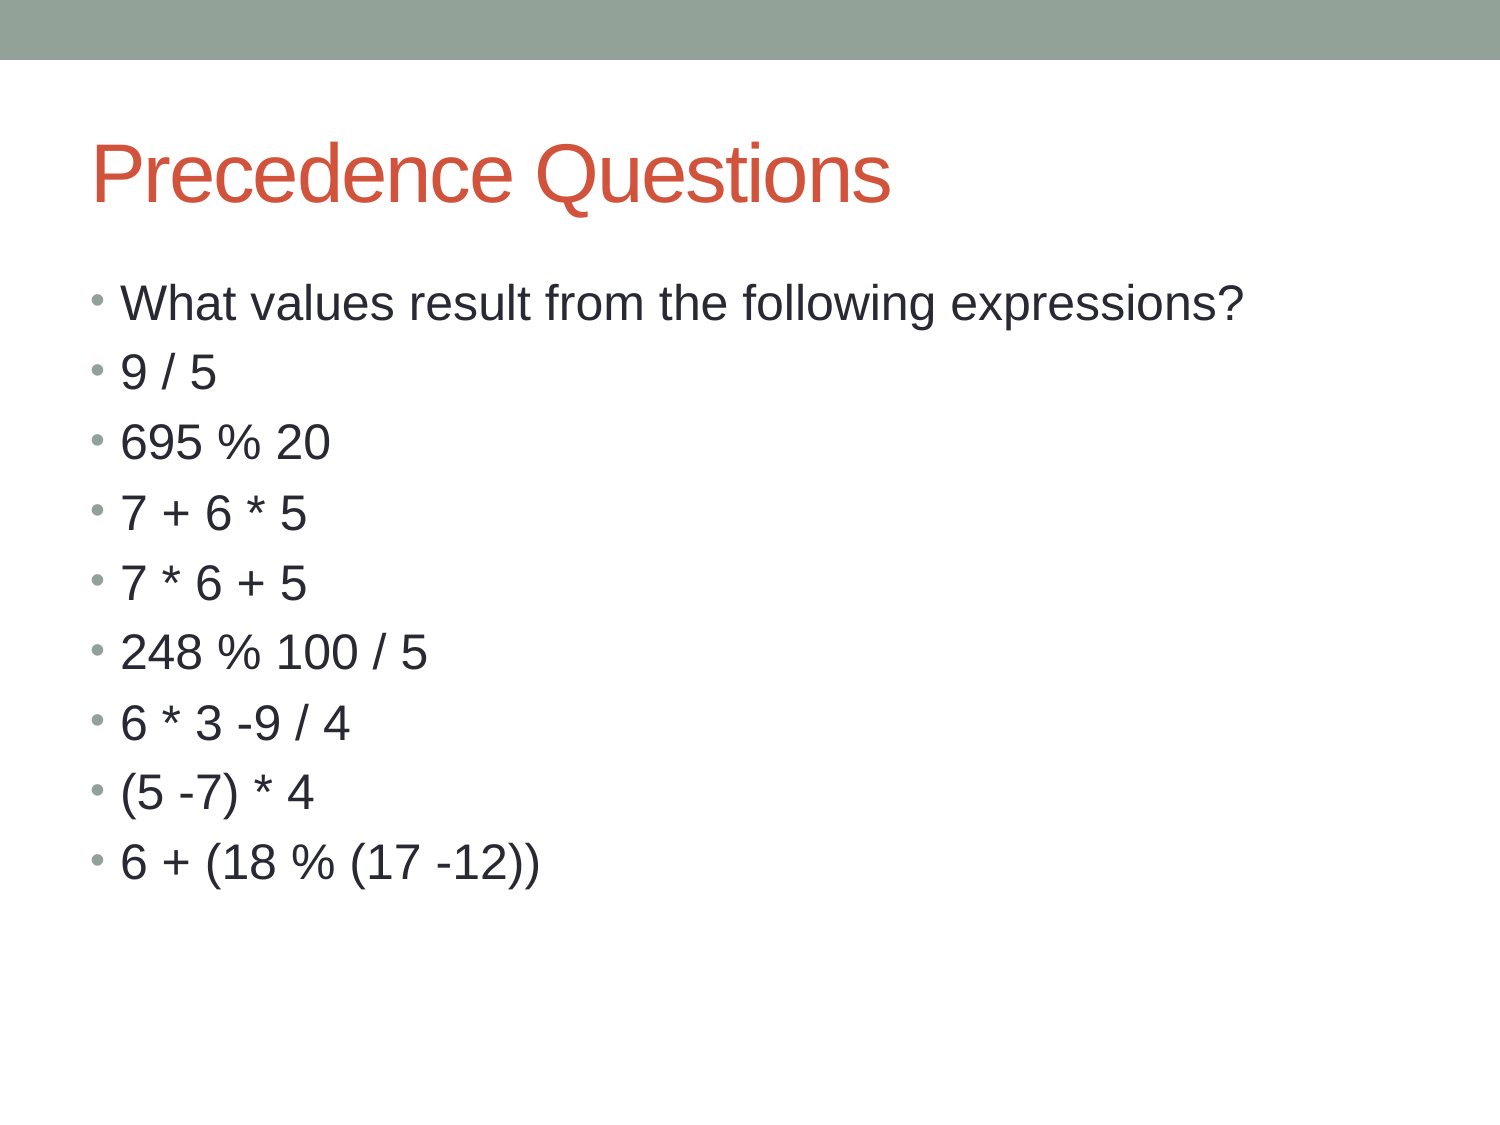

# Precedence Questions
What values result from the following expressions?
9 / 5
695 % 20
7 + 6 * 5
7 * 6 + 5
248 % 100 / 5
6 * 3 -9 / 4
(5 -7) * 4
6 + (18 % (17 -12))